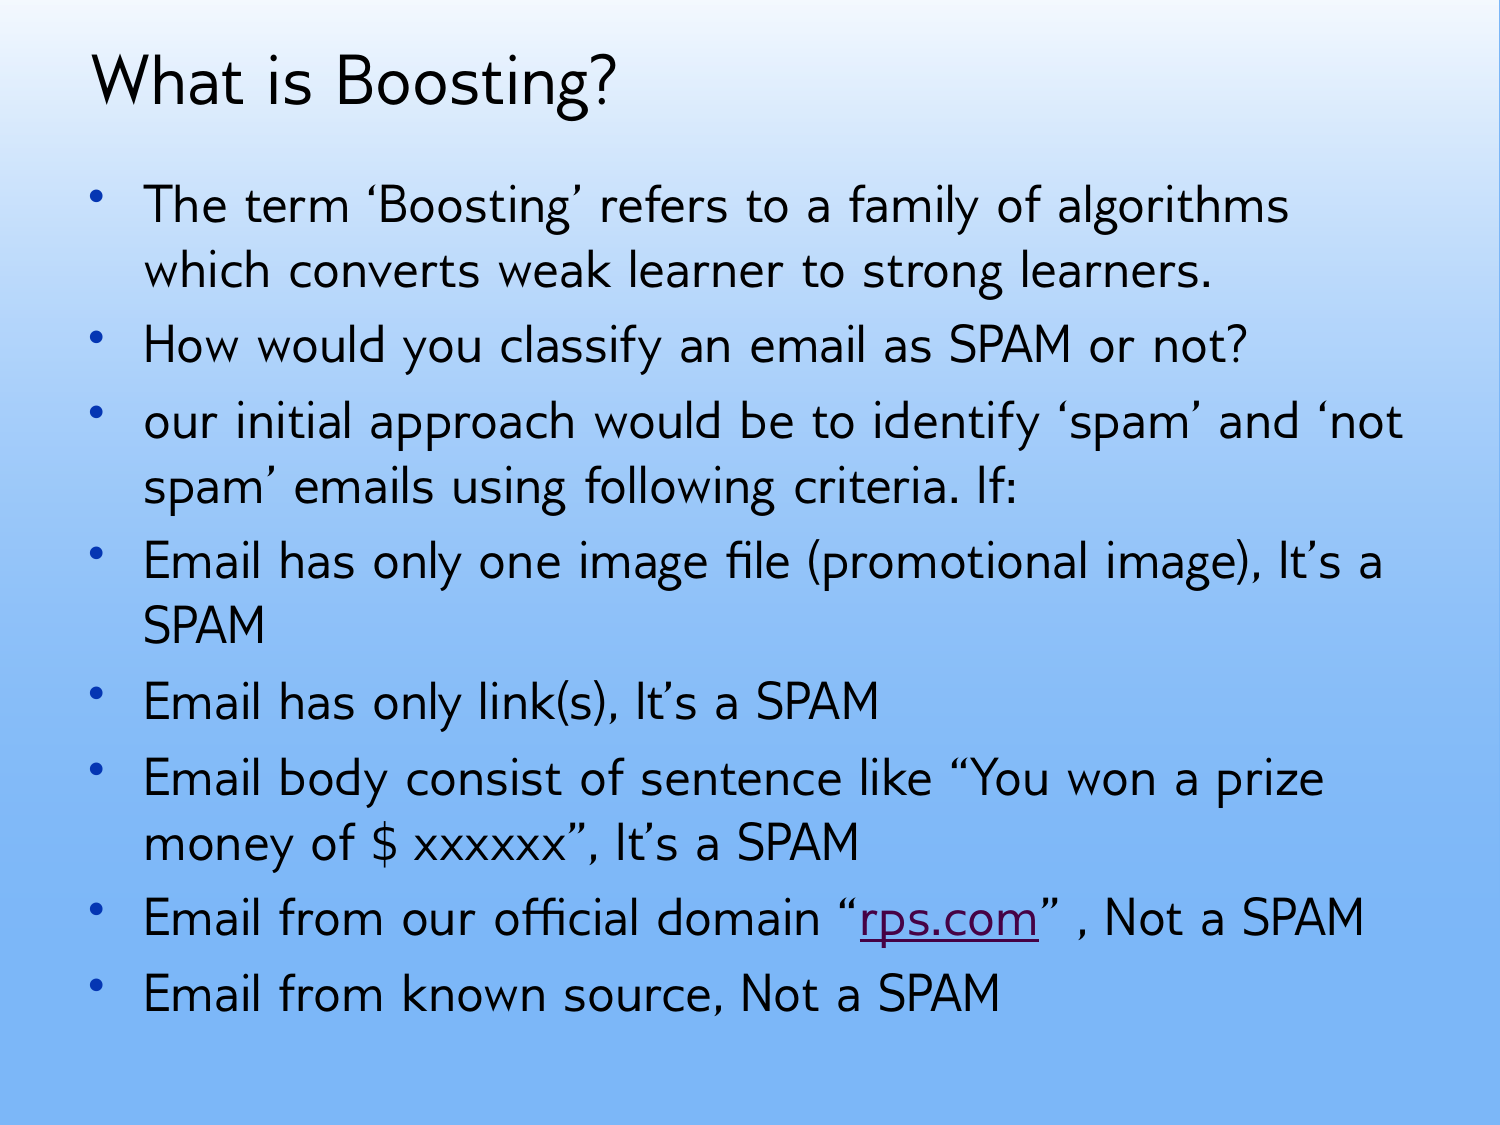

# What is Boosting?
The term ‘Boosting’ refers to a family of algorithms which converts weak learner to strong learners.
How would you classify an email as SPAM or not?
our initial approach would be to identify ‘spam’ and ‘not spam’ emails using following criteria. If:
Email has only one image file (promotional image), It’s a SPAM
Email has only link(s), It’s a SPAM
Email body consist of sentence like “You won a prize money of $ xxxxxx”, It’s a SPAM
Email from our official domain “rps.com” , Not a SPAM
Email from known source, Not a SPAM